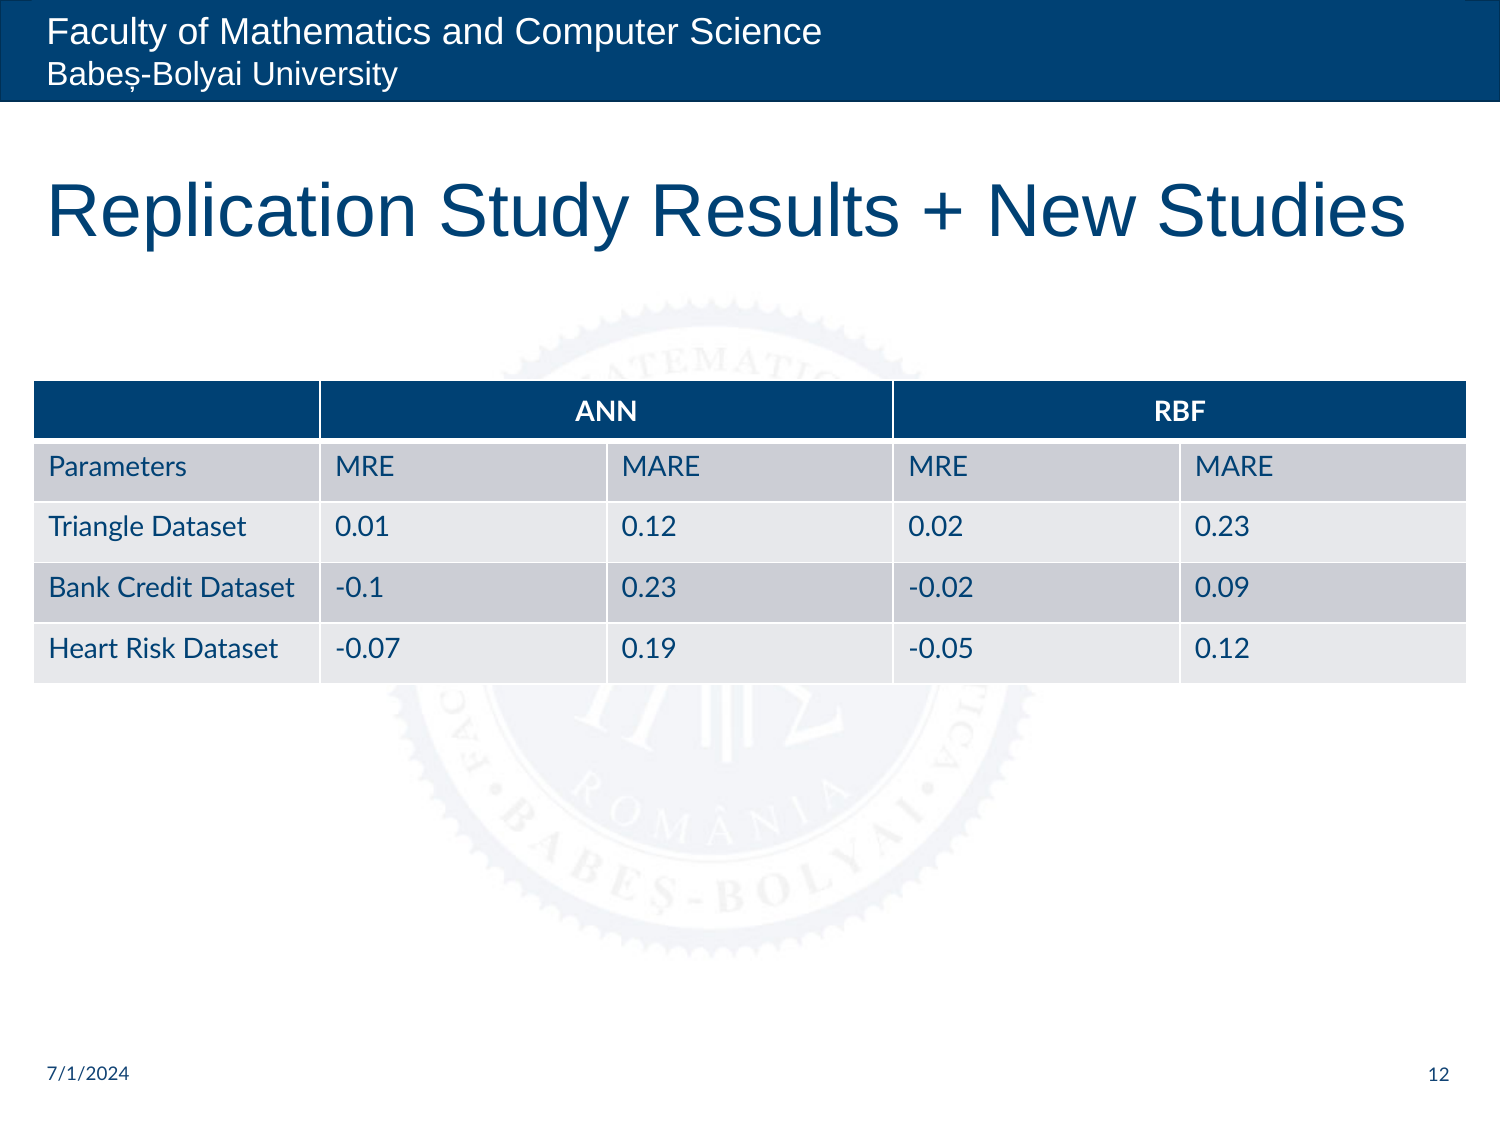

# Replication Study Results + New Studies
|  | ANN |  | RBF |  |
| --- | --- | --- | --- | --- |
| Parameters | MRE | MARE | MRE | MARE |
| Triangle Dataset | 0.01 | 0.12 | 0.02 | 0.23 |
| Bank Credit Dataset | -0.1 | 0.23 | -0.02 | 0.09 |
| Heart Risk Dataset | -0.07 | 0.19 | -0.05 | 0.12 |
7/1/2024
12